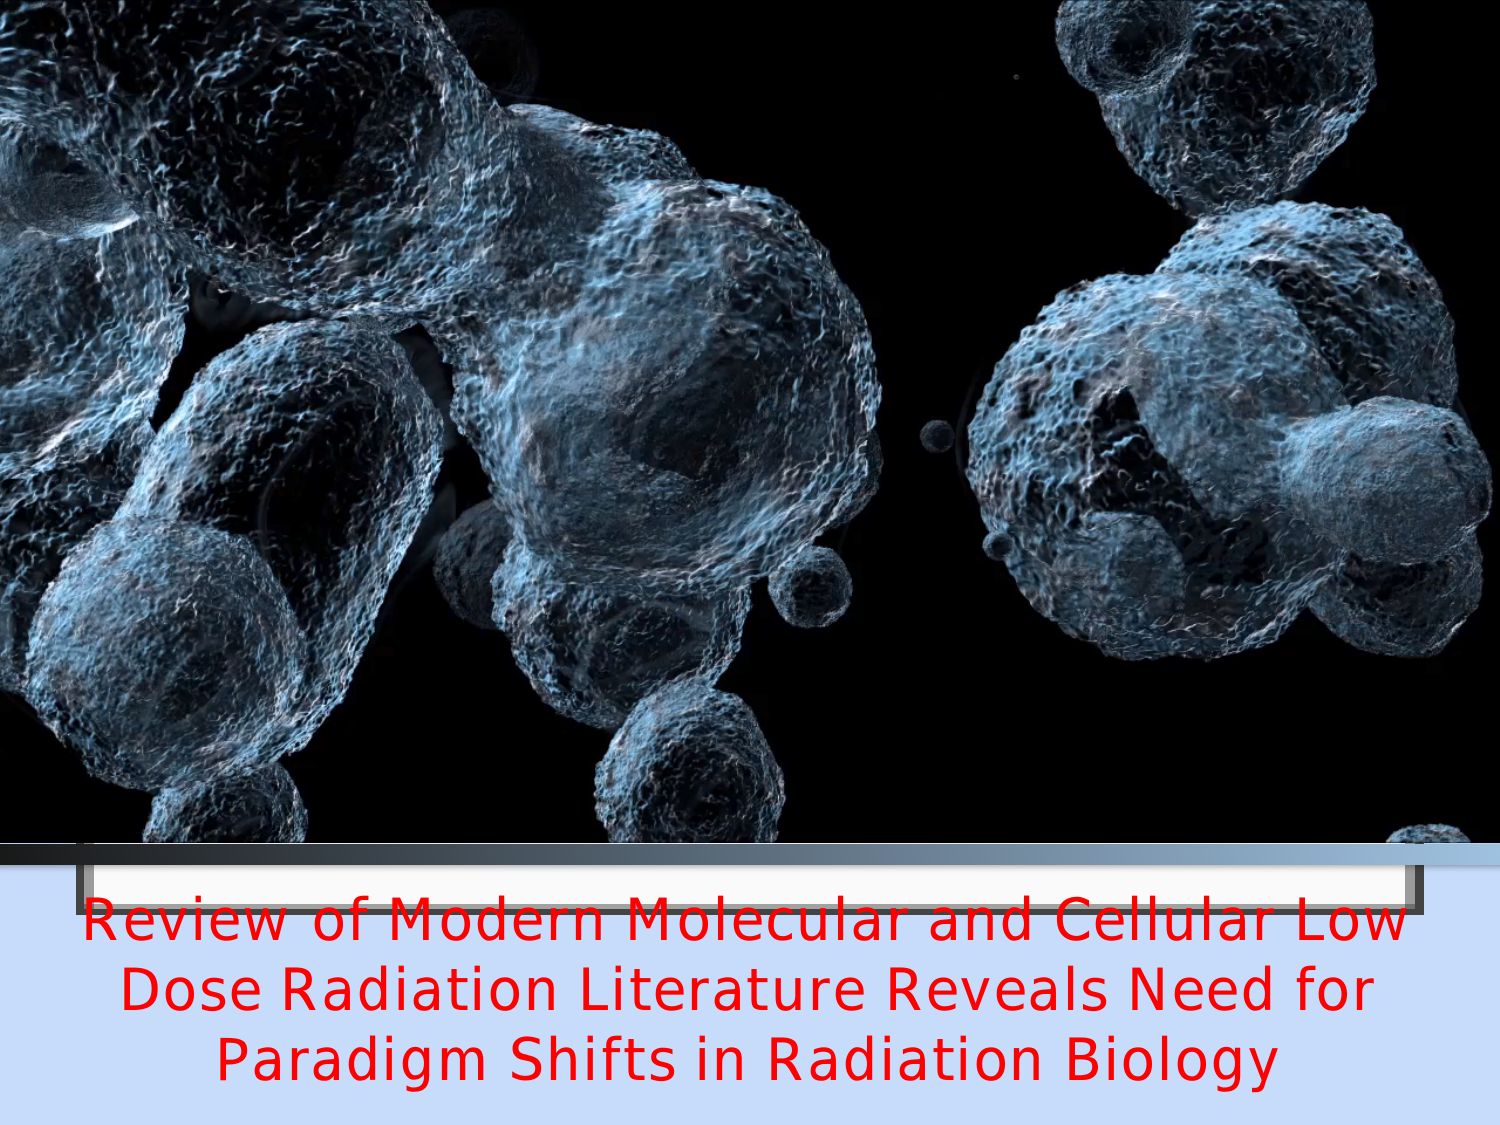

# Review of Modern Molecular and Cellular Low Dose Radiation Literature Reveals Need for Paradigm Shifts in Radiation Biology